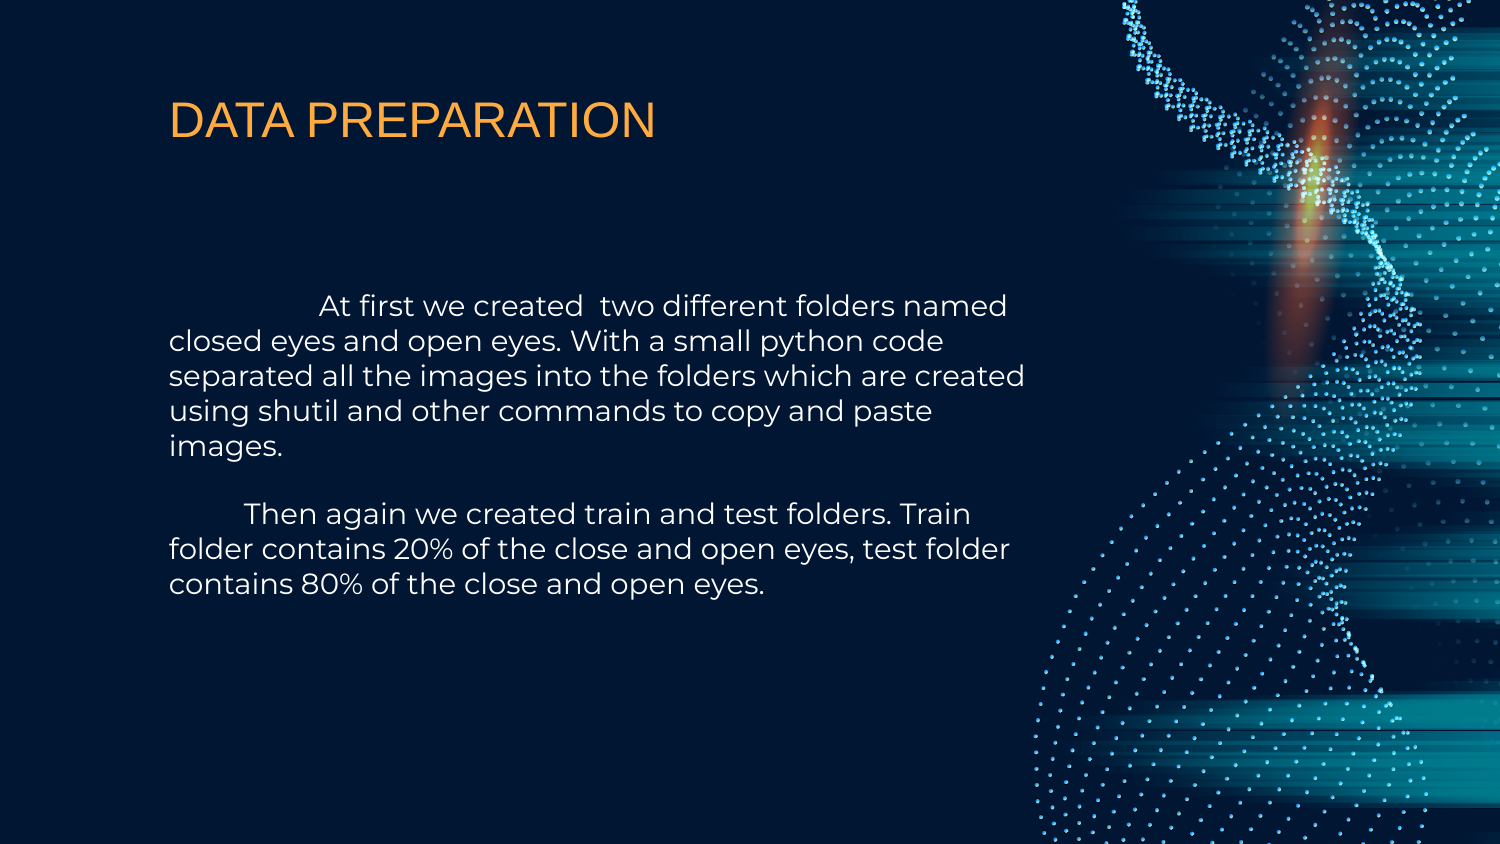

# DATA PREPARATION
	At first we created  two different folders named closed eyes and open eyes. With a small python code separated all the images into the folders which are created using shutil and other commands to copy and paste images.
Then again we created train and test folders. Train folder contains 20% of the close and open eyes, test folder contains 80% of the close and open eyes.